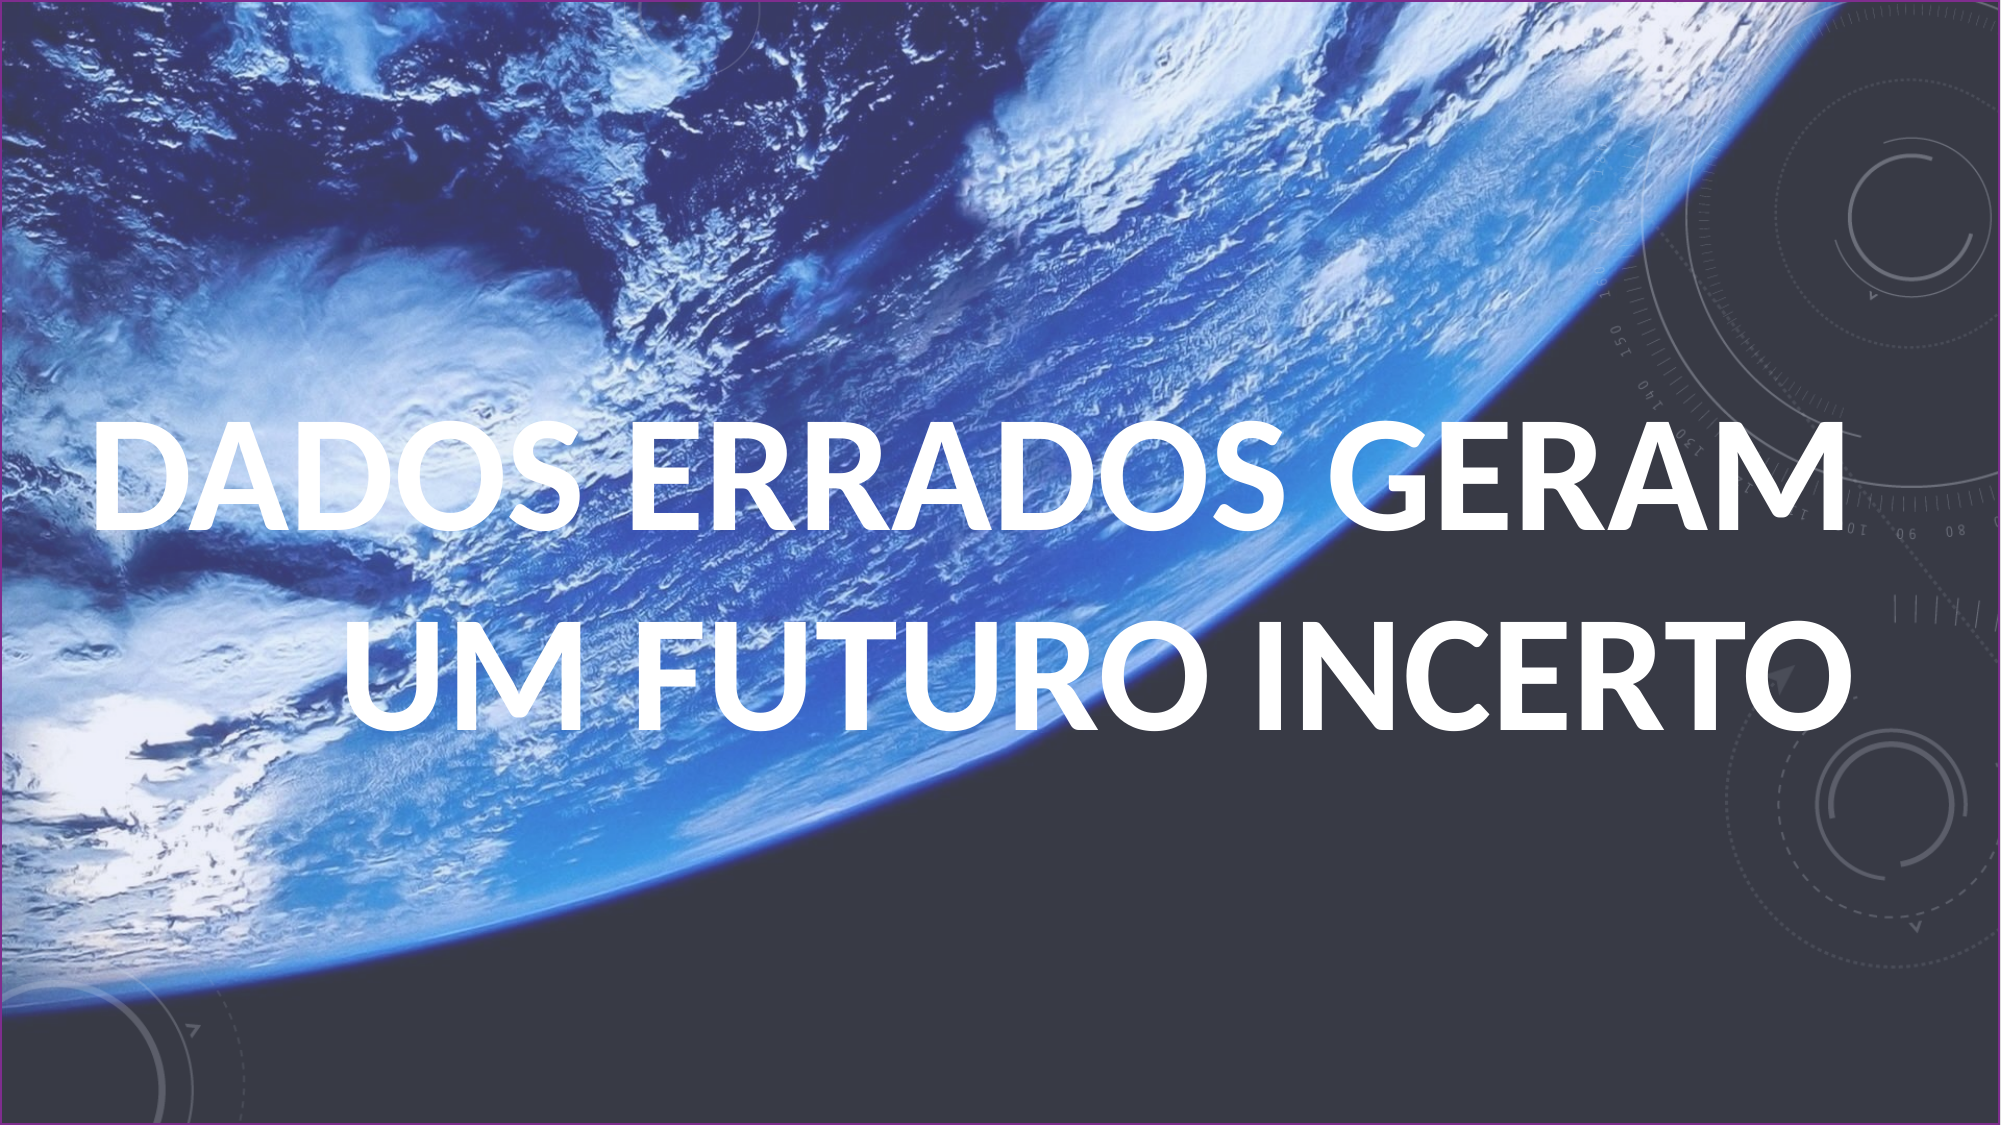

# DADOS ERRADOS GERAM UM FUTURO INCERTO